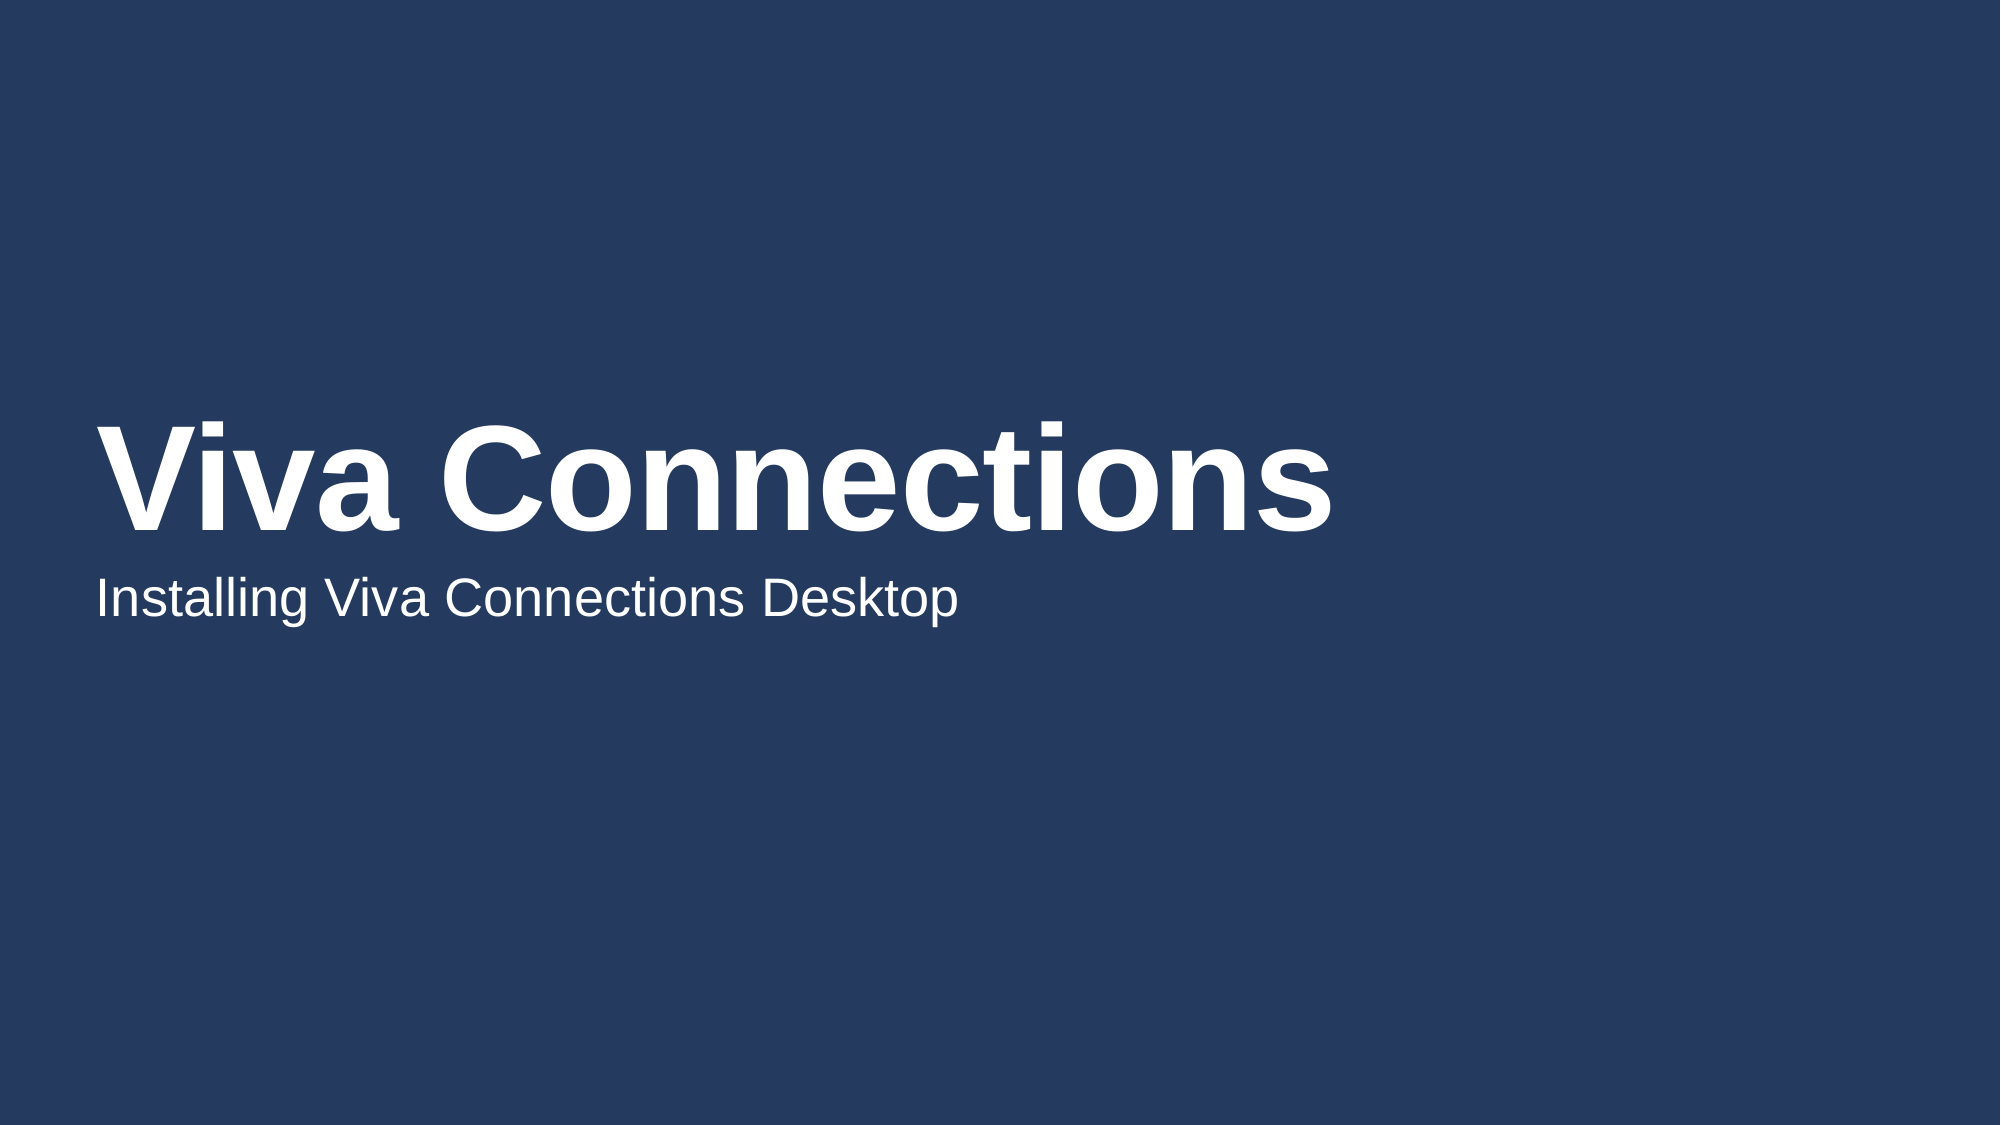

# Viva Connections
Installing Viva Connections Desktop